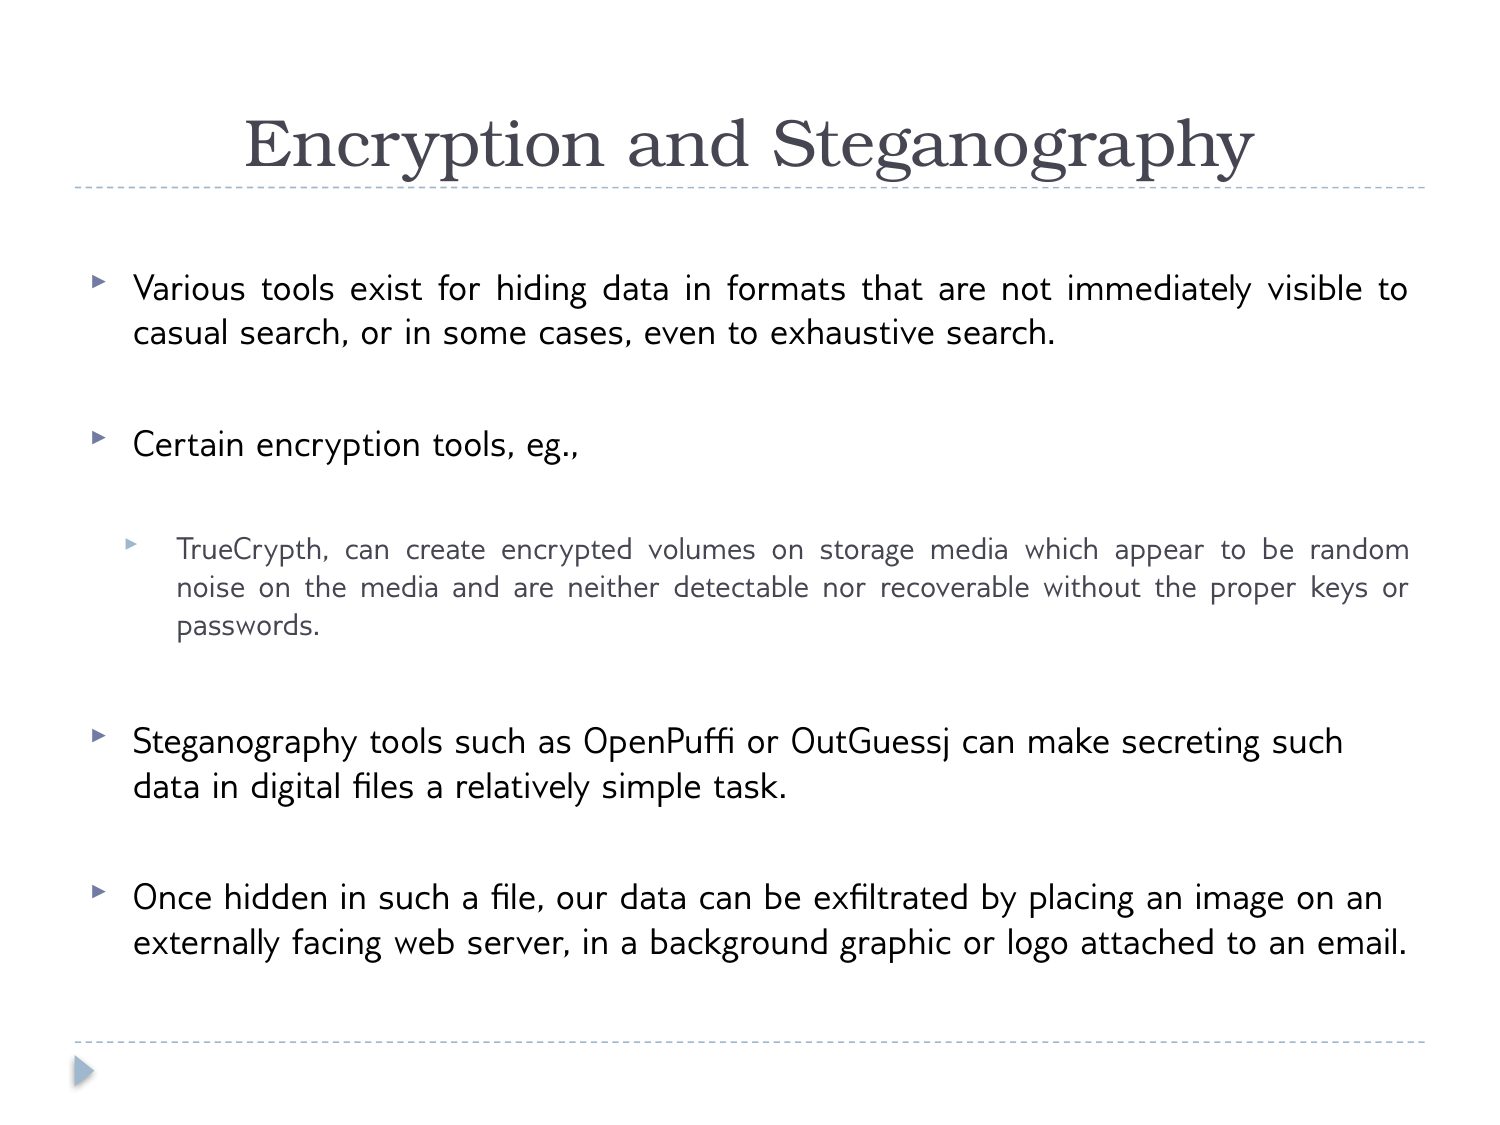

# Encryption and Steganography

Various tools exist for hiding data in formats that are not immediately visible to casual search, or in some cases, even to exhaustive search.

Certain encryption tools, eg.,

TrueCrypth, can create encrypted volumes on storage media which appear to be random noise on the media and are neither detectable nor recoverable without the proper keys or passwords.

Steganography tools such as OpenPuffi or OutGuessj can make secreting such data in digital files a relatively simple task.

Once hidden in such a file, our data can be exfiltrated by placing an image on an externally facing web server, in a background graphic or logo attached to an email.